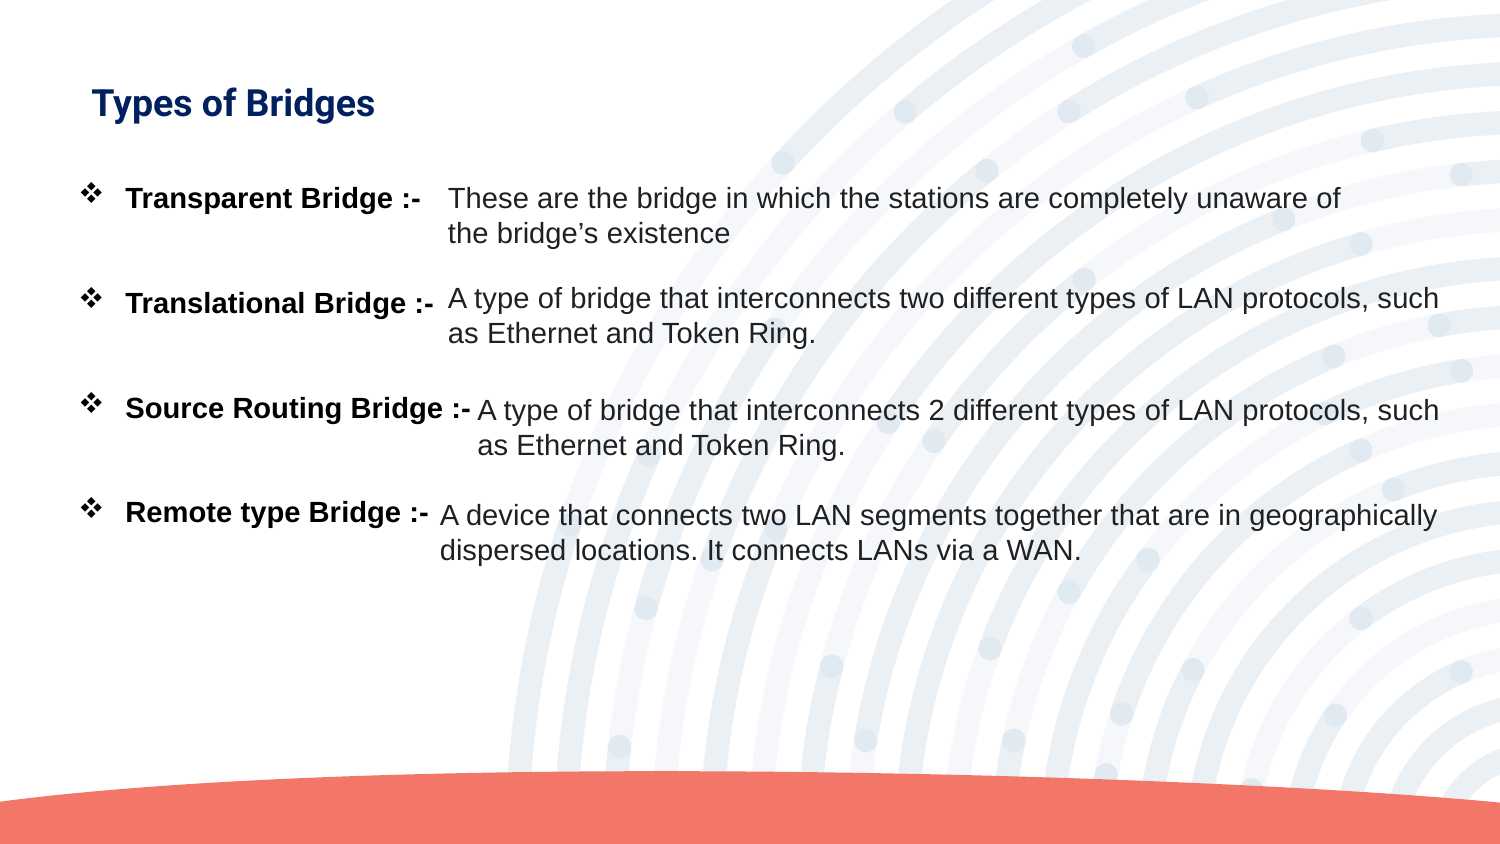

Types of Bridges
Transparent Bridge :-

Translational Bridge :-

Source Routing Bridge :-

Remote type Bridge :-

These are the bridge in which the stations are completely unaware of the bridge’s existence
A type of bridge that interconnects two different types of LAN protocols, such as Ethernet and Token Ring.
A type of bridge that interconnects 2 different types of LAN protocols, such as Ethernet and Token Ring.
A device that connects two LAN segments together that are in geographically dispersed locations. It connects LANs via a WAN.